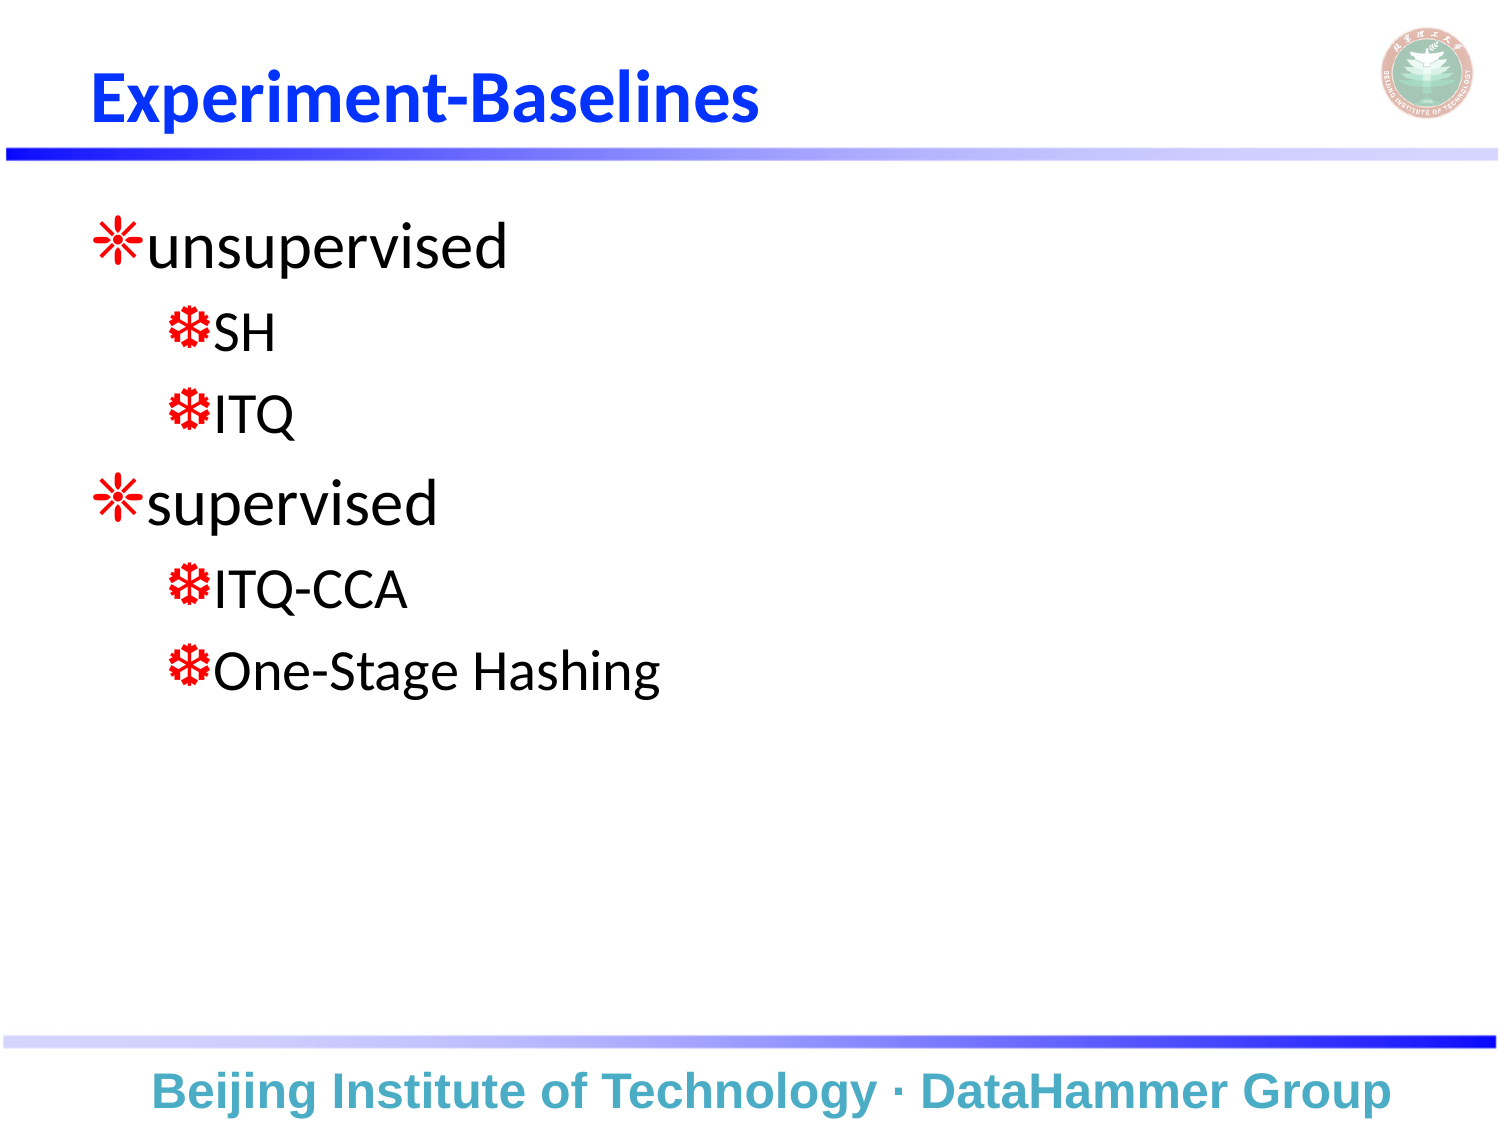

# Experiment-Baselines
unsupervised
SH
ITQ
supervised
ITQ-CCA
One-Stage Hashing